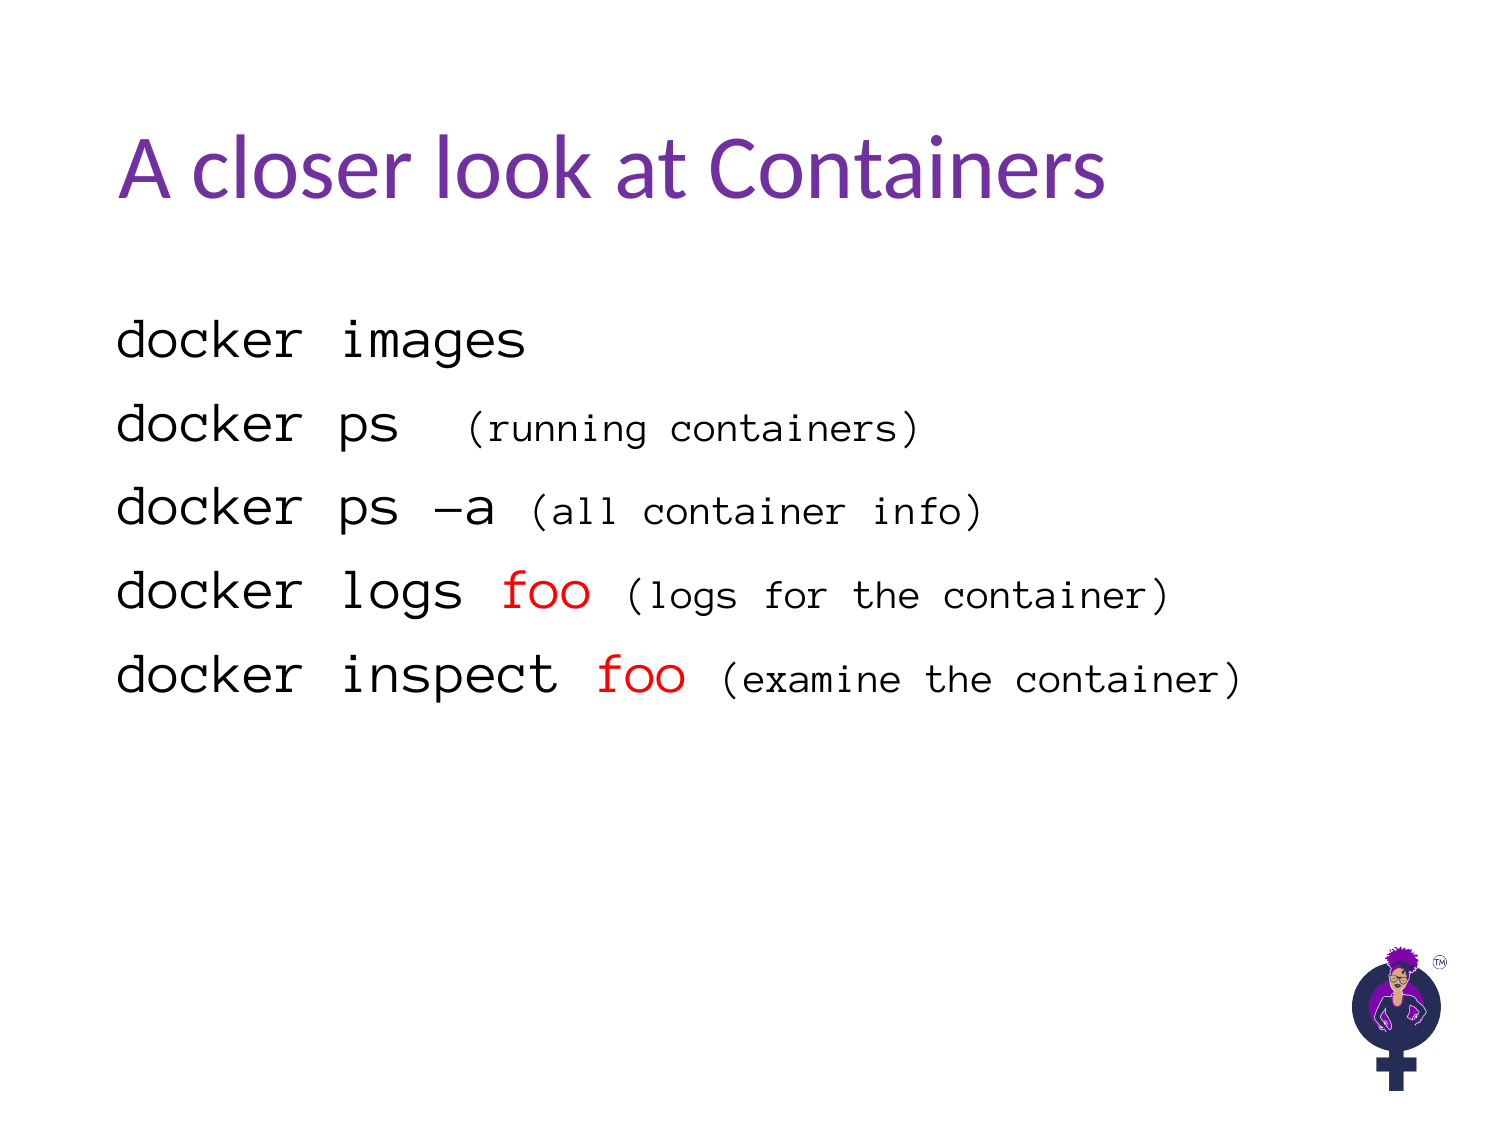

# A closer look at Containers
docker images
docker ps  (running containers)
docker ps –a (all container info)
docker logs foo (logs for the container)
docker inspect foo (examine the container)